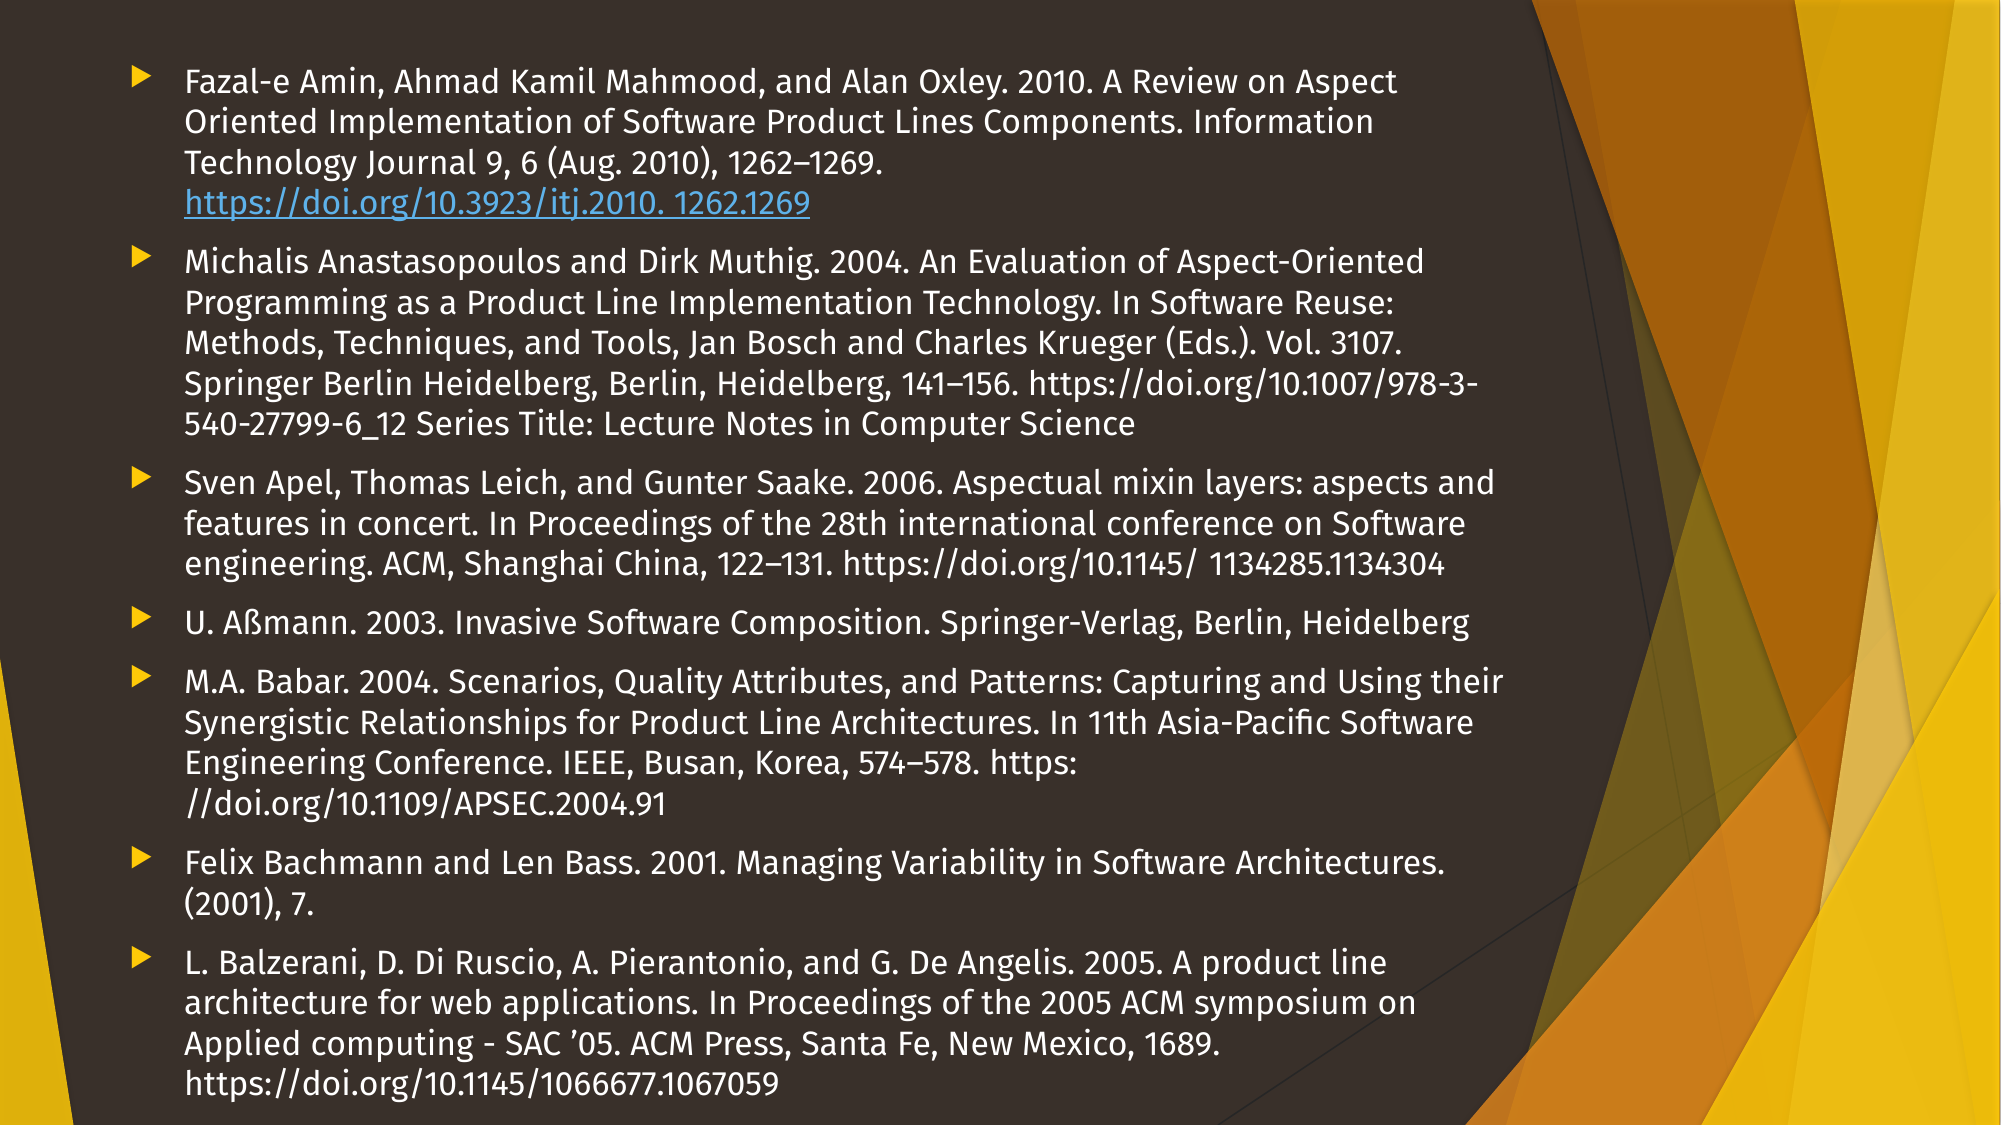

Fazal-e Amin, Ahmad Kamil Mahmood, and Alan Oxley. 2010. A Review on Aspect Oriented Implementation of Software Product Lines Components. Information Technology Journal 9, 6 (Aug. 2010), 1262–1269. https://doi.org/10.3923/itj.2010. 1262.1269
Michalis Anastasopoulos and Dirk Muthig. 2004. An Evaluation of Aspect-Oriented Programming as a Product Line Implementation Technology. In Software Reuse: Methods, Techniques, and Tools, Jan Bosch and Charles Krueger (Eds.). Vol. 3107. Springer Berlin Heidelberg, Berlin, Heidelberg, 141–156. https://doi.org/10.1007/978-3-540-27799-6_12 Series Title: Lecture Notes in Computer Science
Sven Apel, Thomas Leich, and Gunter Saake. 2006. Aspectual mixin layers: aspects and features in concert. In Proceedings of the 28th international conference on Software engineering. ACM, Shanghai China, 122–131. https://doi.org/10.1145/ 1134285.1134304
U. Aßmann. 2003. Invasive Software Composition. Springer-Verlag, Berlin, Heidelberg
M.A. Babar. 2004. Scenarios, Quality Attributes, and Patterns: Capturing and Using their Synergistic Relationships for Product Line Architectures. In 11th Asia-Pacific Software Engineering Conference. IEEE, Busan, Korea, 574–578. https: //doi.org/10.1109/APSEC.2004.91
Felix Bachmann and Len Bass. 2001. Managing Variability in Software Architectures. (2001), 7.
L. Balzerani, D. Di Ruscio, A. Pierantonio, and G. De Angelis. 2005. A product line architecture for web applications. In Proceedings of the 2005 ACM symposium on Applied computing - SAC ’05. ACM Press, Santa Fe, New Mexico, 1689. https://doi.org/10.1145/1066677.1067059